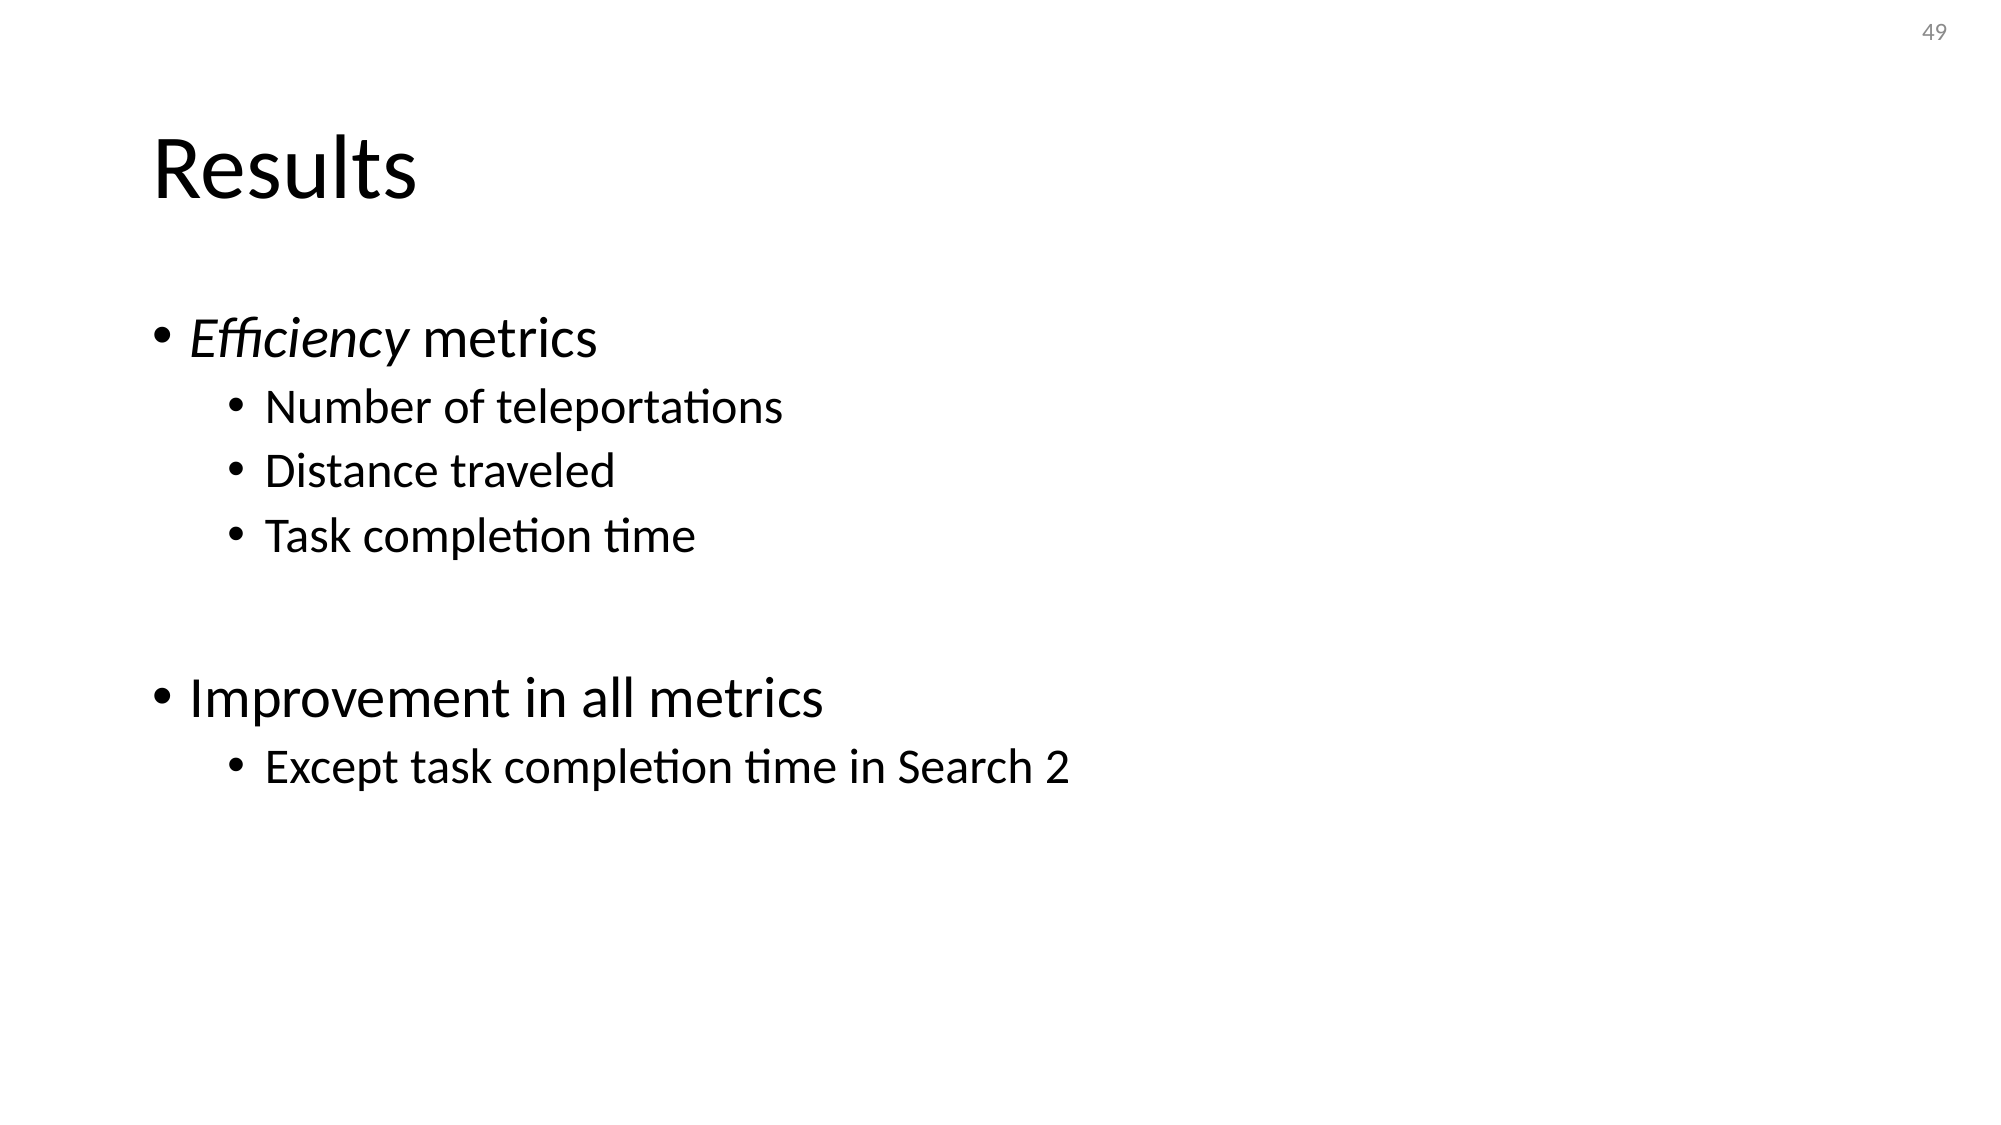

49
# Results
Efficiency metrics
Number of teleportations
Distance traveled
Task completion time

Improvement in all metrics
Except task completion time in Search 2